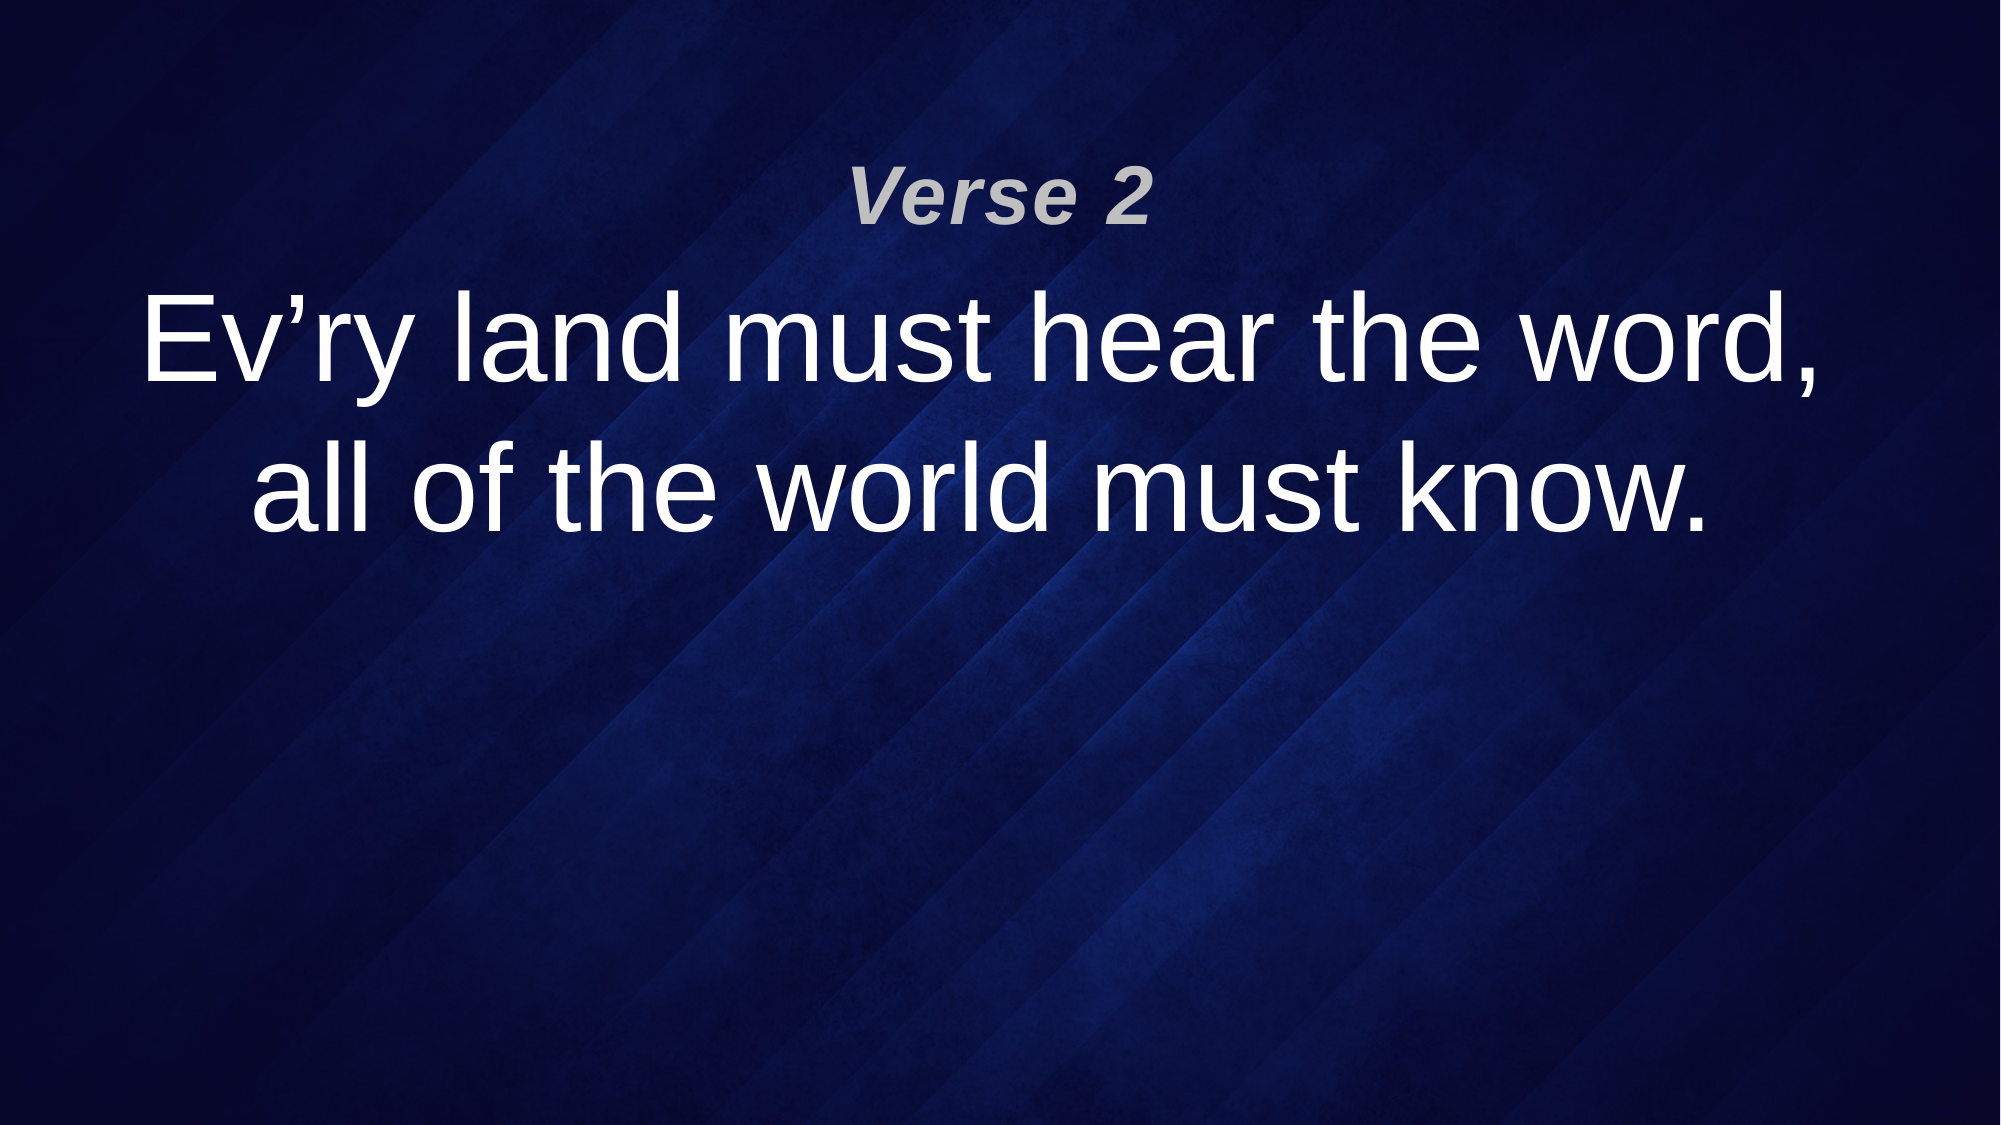

Verse 2
# Ev’ry land must hear the word, all of the world must know.